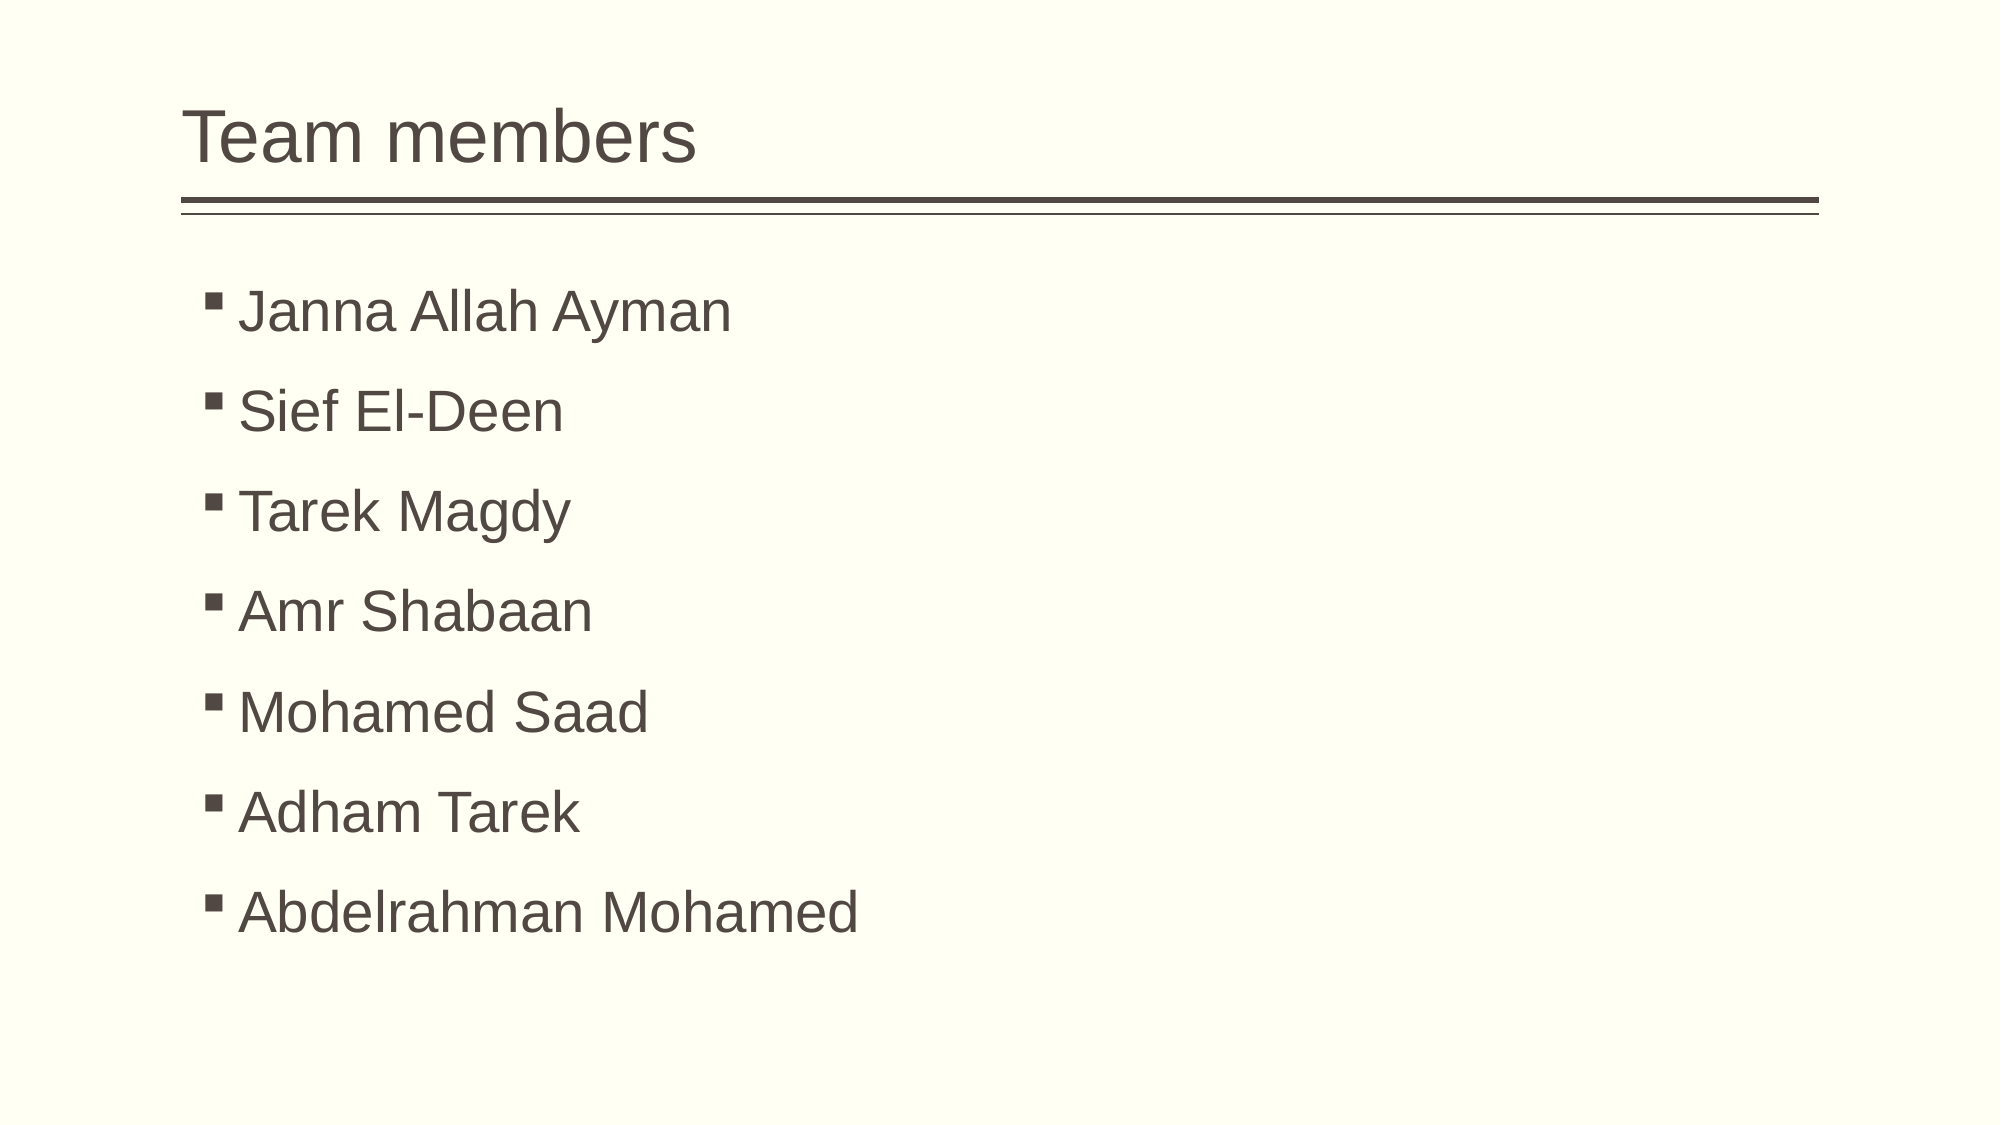

# Team members
Janna Allah Ayman
Sief El-Deen
Tarek Magdy
Amr Shabaan
Mohamed Saad
Adham Tarek
Abdelrahman Mohamed